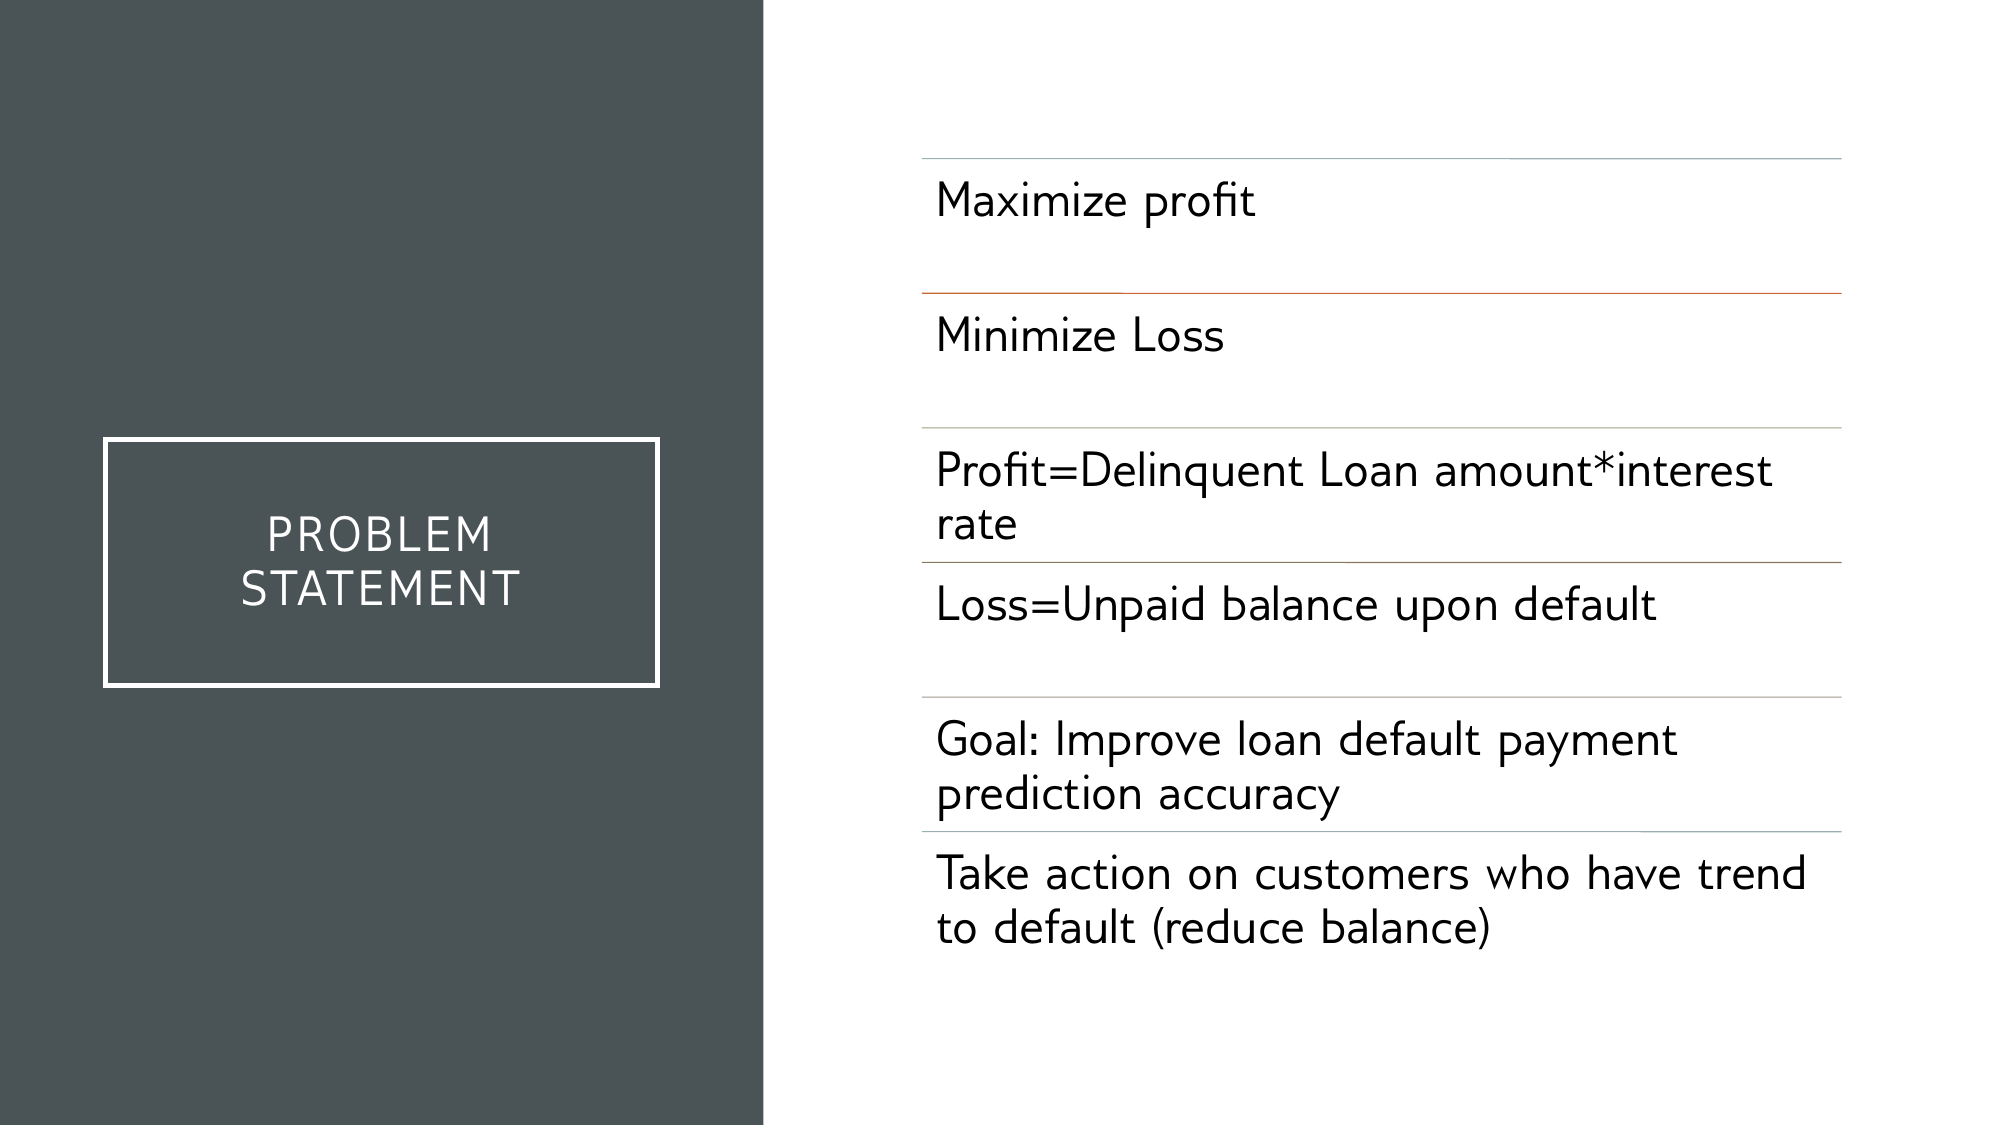

Maximize profit
Minimize Loss
Profit=Delinquent Loan amount*interest rate
Loss=Unpaid balance upon default
Goal: Improve loan default payment prediction accuracy
Take action on customers who have trend to default (reduce balance)
# Problem statement